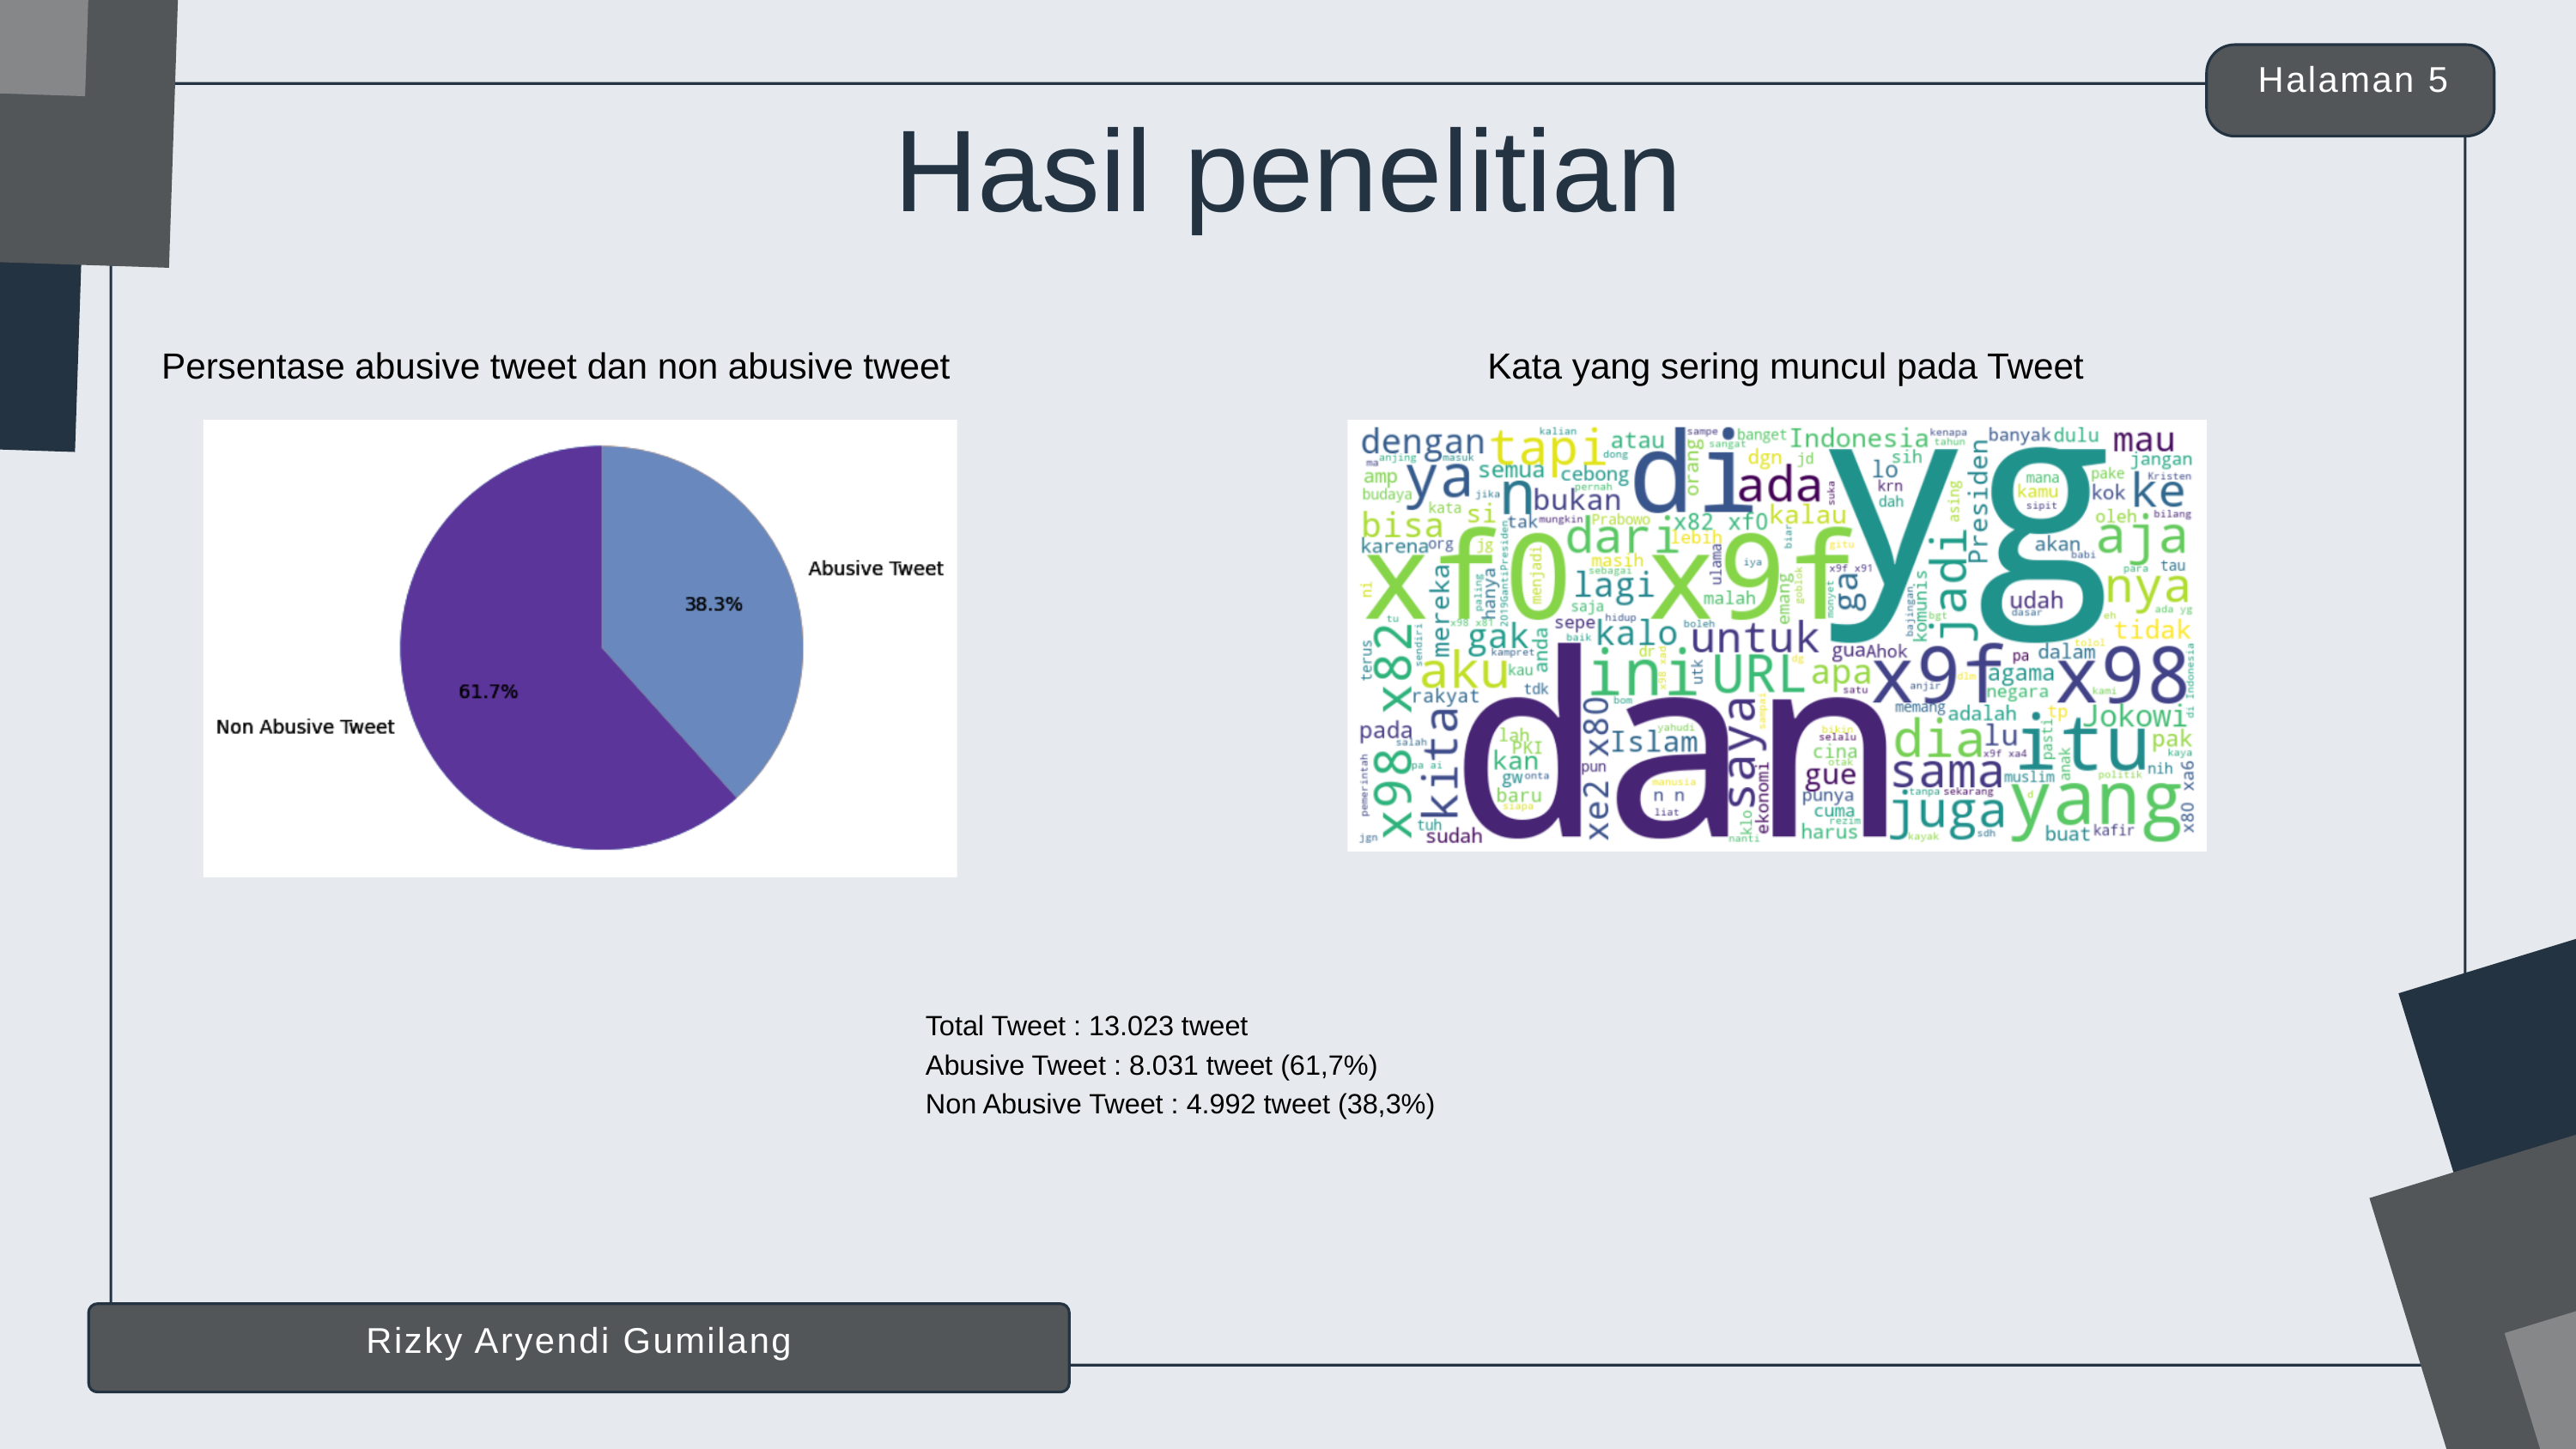

Halaman 5

Hasil penelitian
Persentase abusive tweet dan non abusive tweet

Kata yang sering muncul pada Tweet

Total Tweet : 13.023 tweet
Abusive Tweet : 8.031 tweet (61,7%)
Non Abusive Tweet : 4.992 tweet (38,3%)

Rizky Aryendi Gumilang